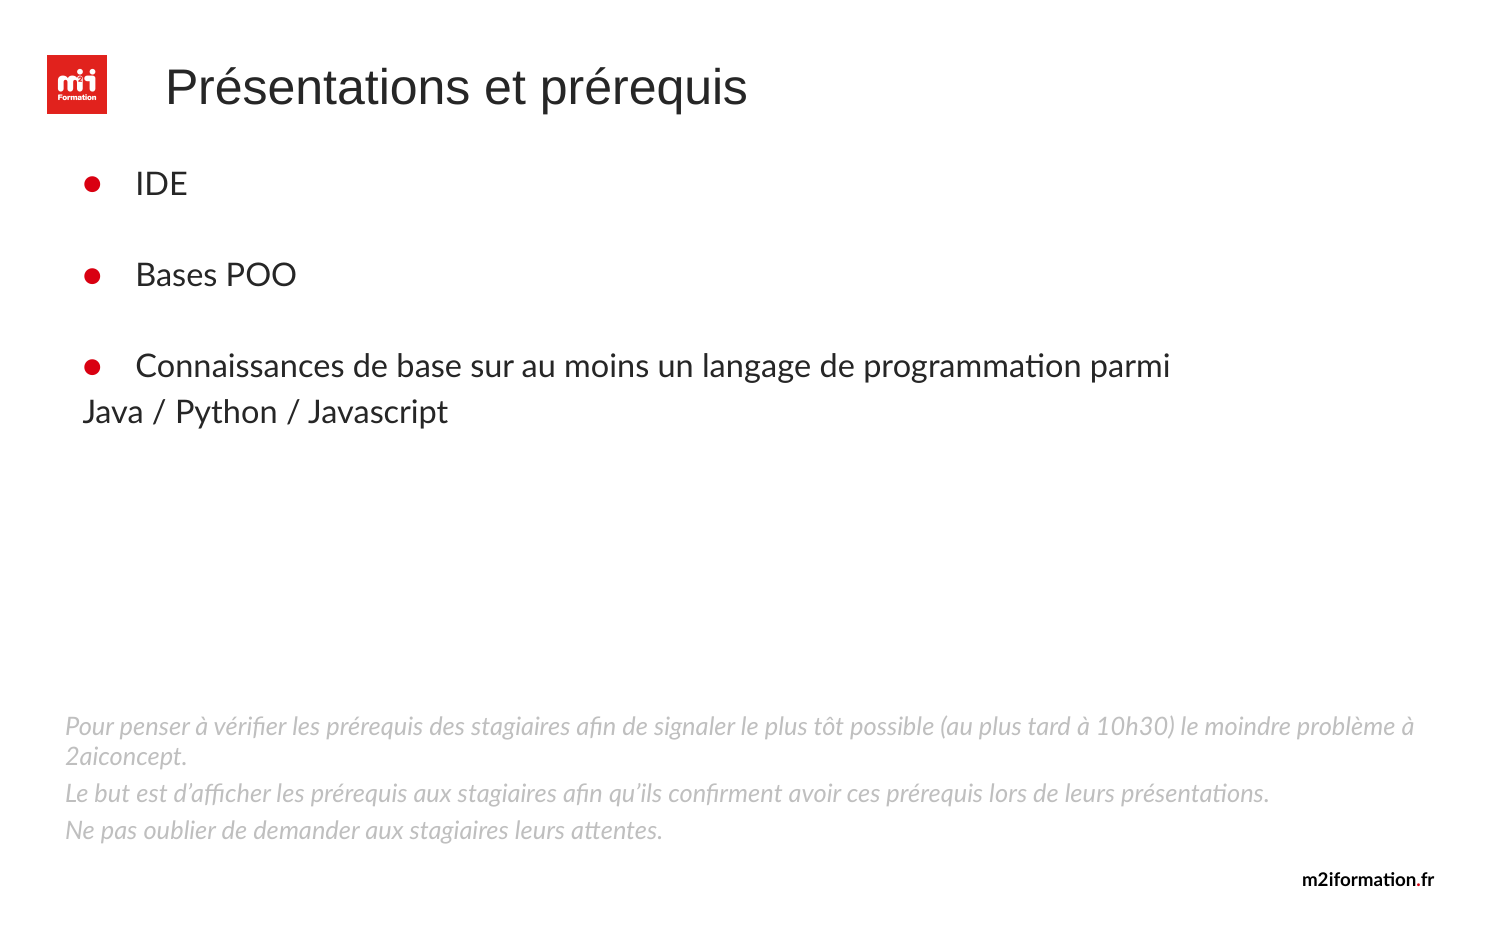

# Présentations et prérequis
IDE

Bases POO

Connaissances de base sur au moins un langage de programmation parmi
Java / Python / Javascript

Pour penser à vérifier les prérequis des stagiaires afin de signaler le plus tôt possible (au plus tard à 10h30) le moindre problème à 2aiconcept.
Le but est d’afficher les prérequis aux stagiaires afin qu’ils confirment avoir ces prérequis lors de leurs présentations.
Ne pas oublier de demander aux stagiaires leurs attentes.